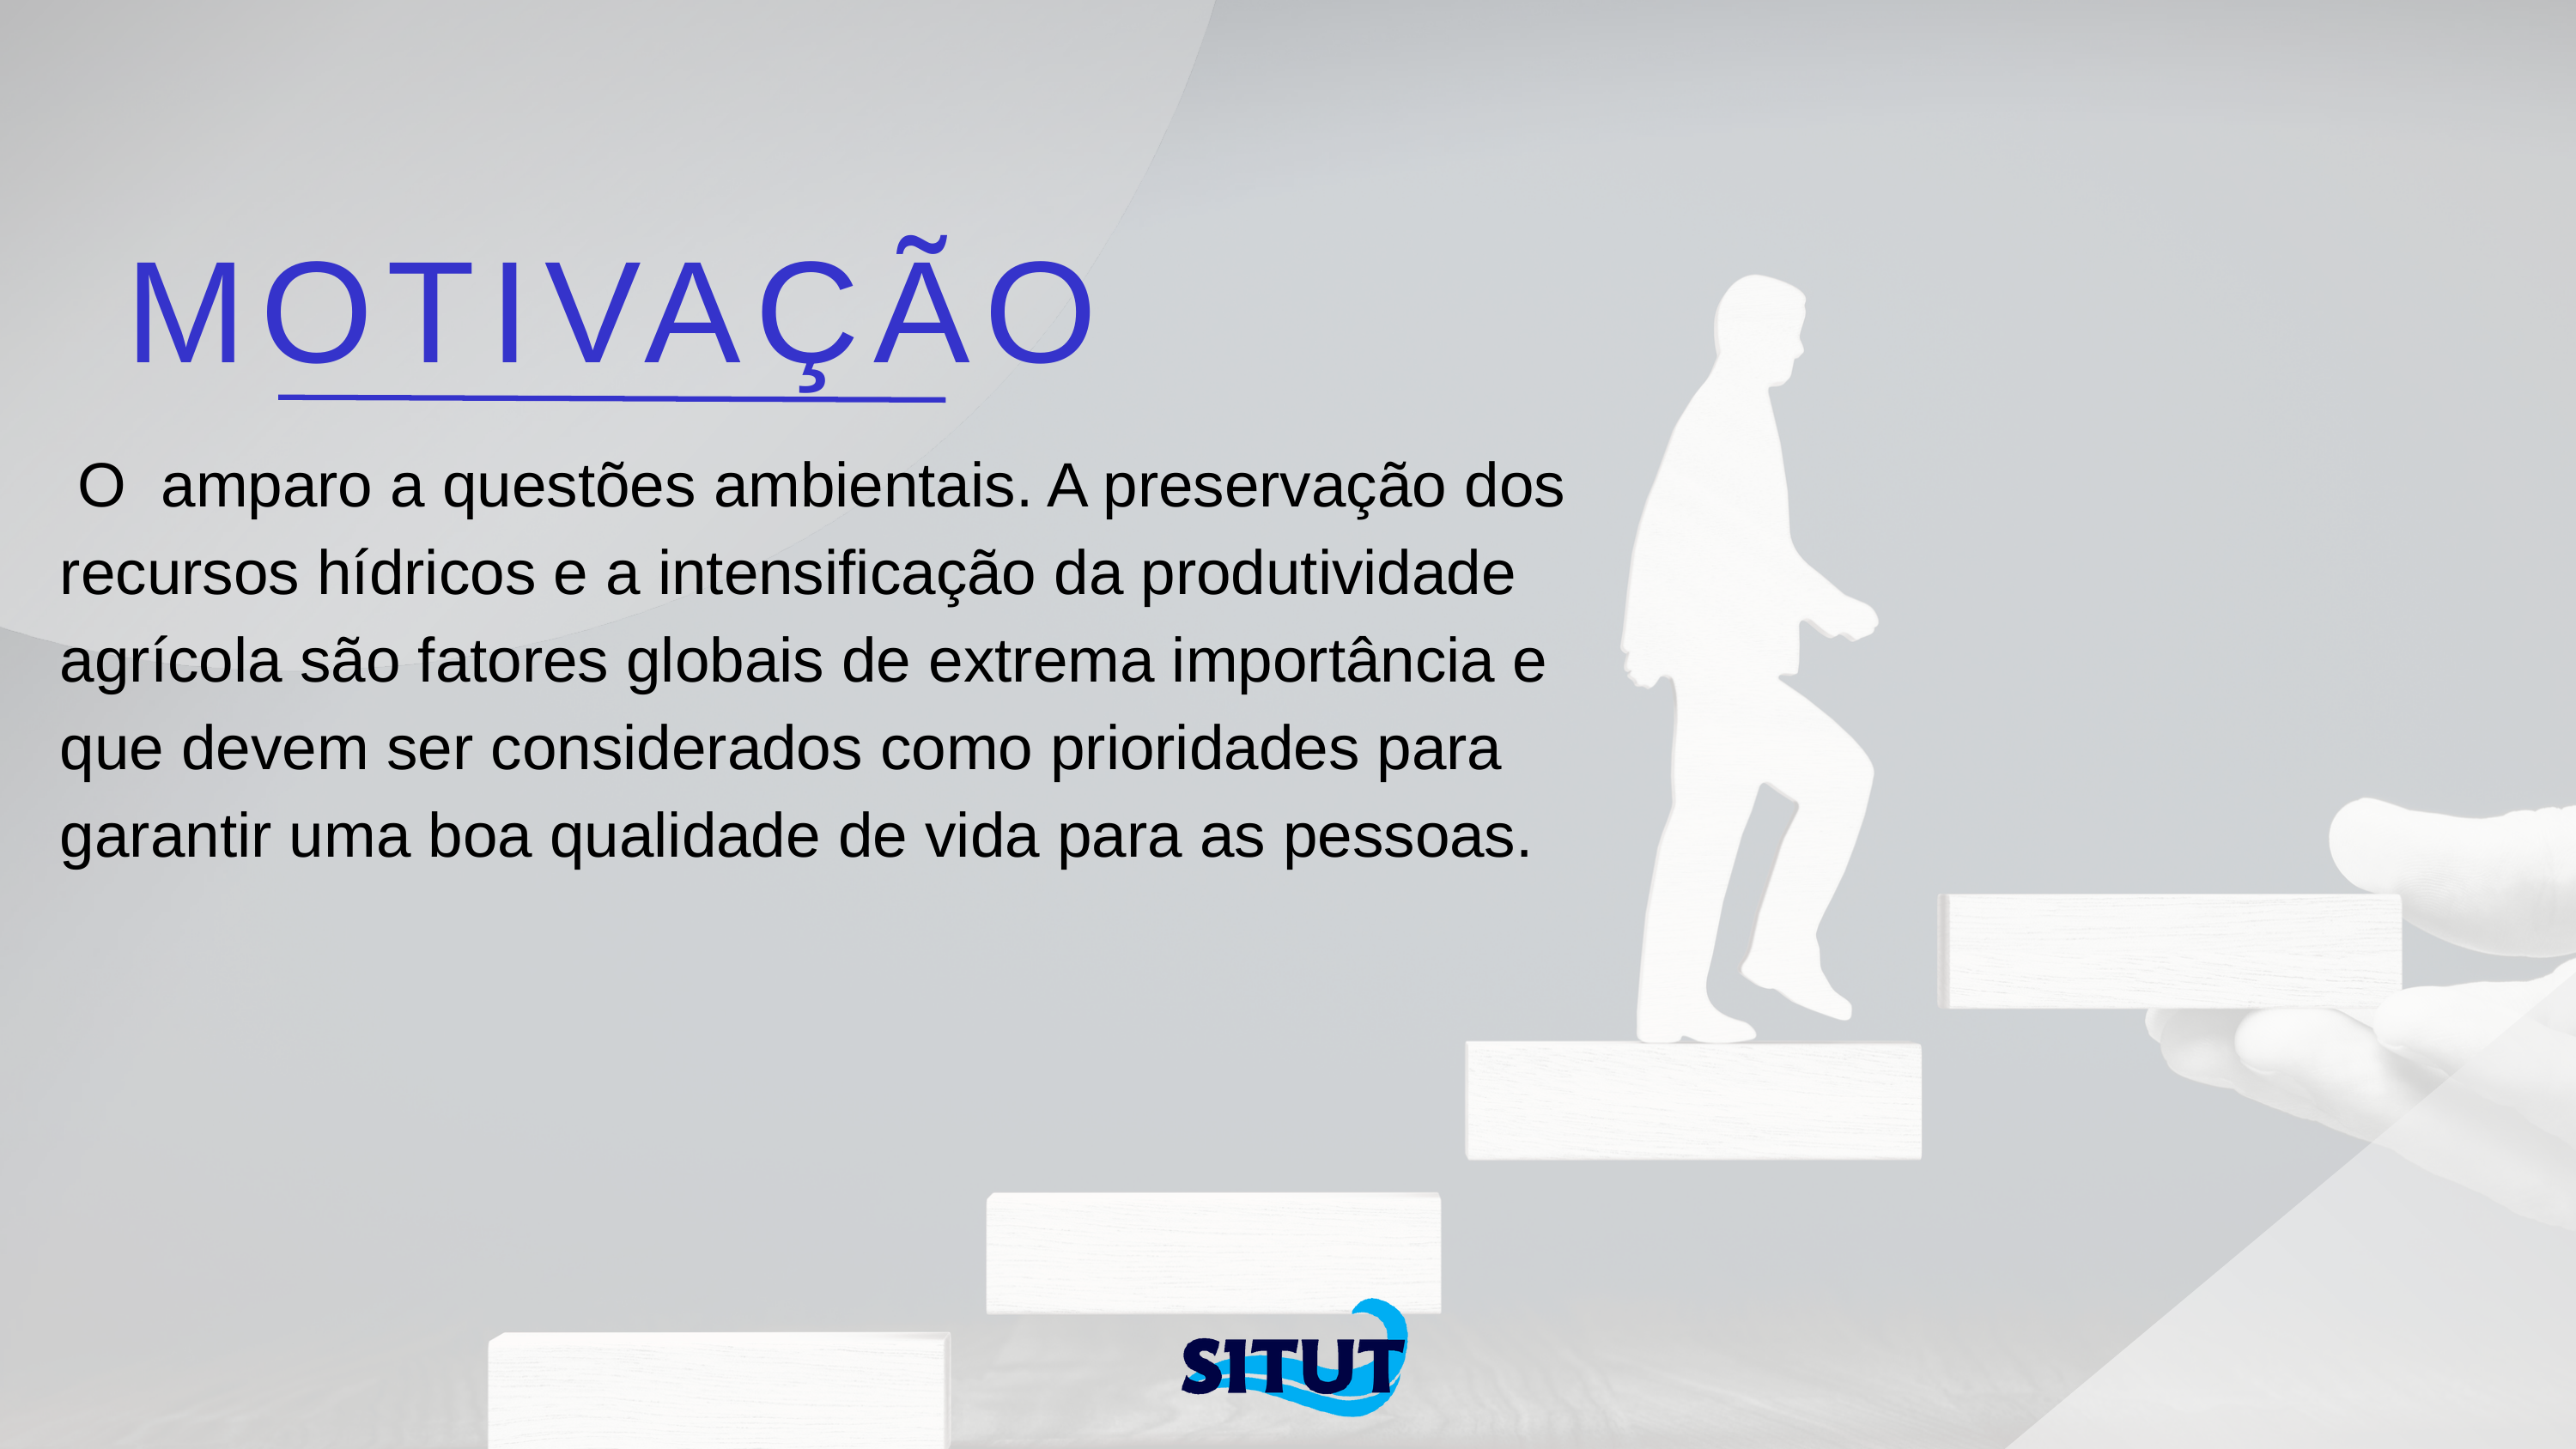

MOTIVAÇÃO

 O  amparo a questões ambientais. A preservação dos recursos hídricos e a intensificação da produtividade agrícola são fatores globais de extrema importância e que devem ser considerados como prioridades para garantir uma boa qualidade de vida para as pessoas.